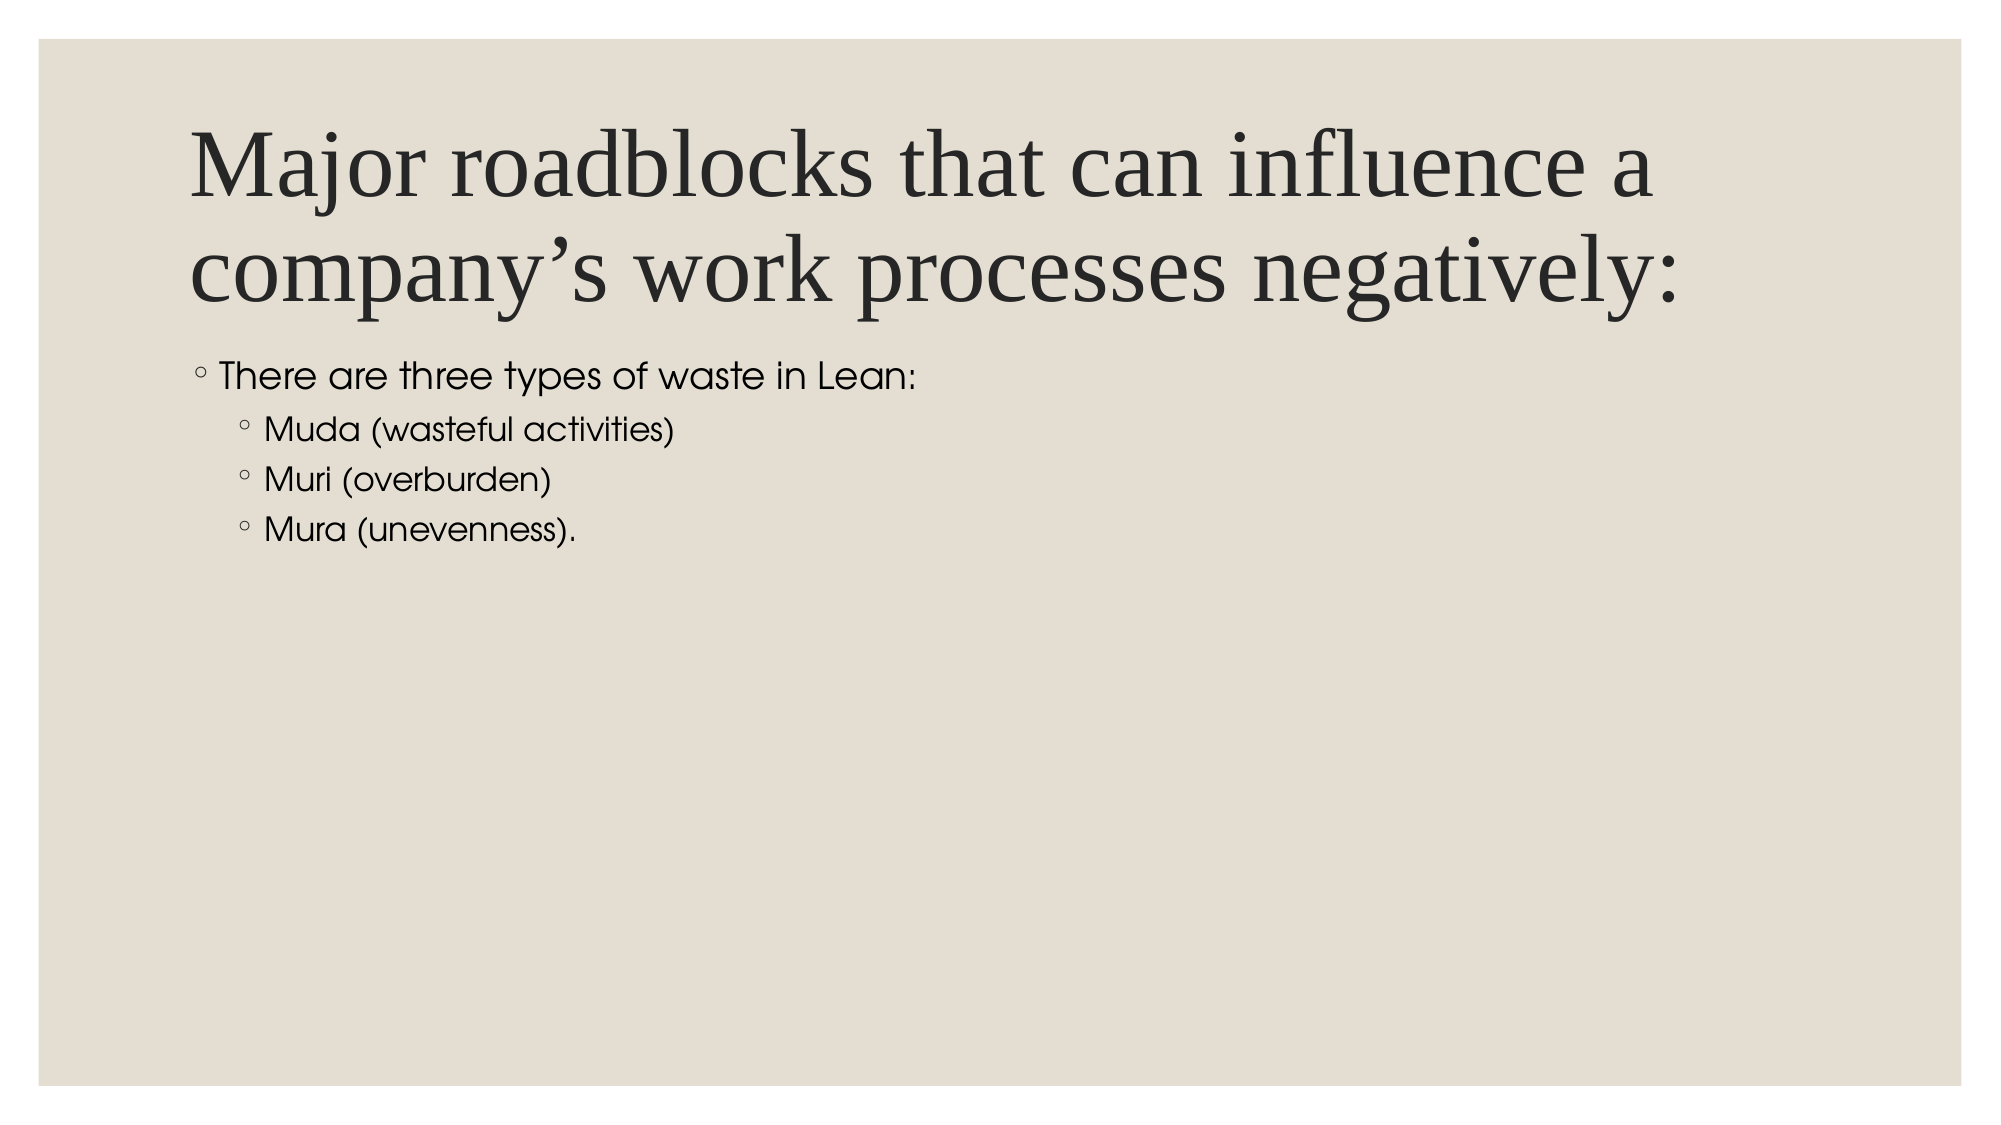

# Major roadblocks that can influence a company’s work processes negatively:
There are three types of waste in Lean:
Muda (wasteful activities)
Muri (overburden)
Mura (unevenness).